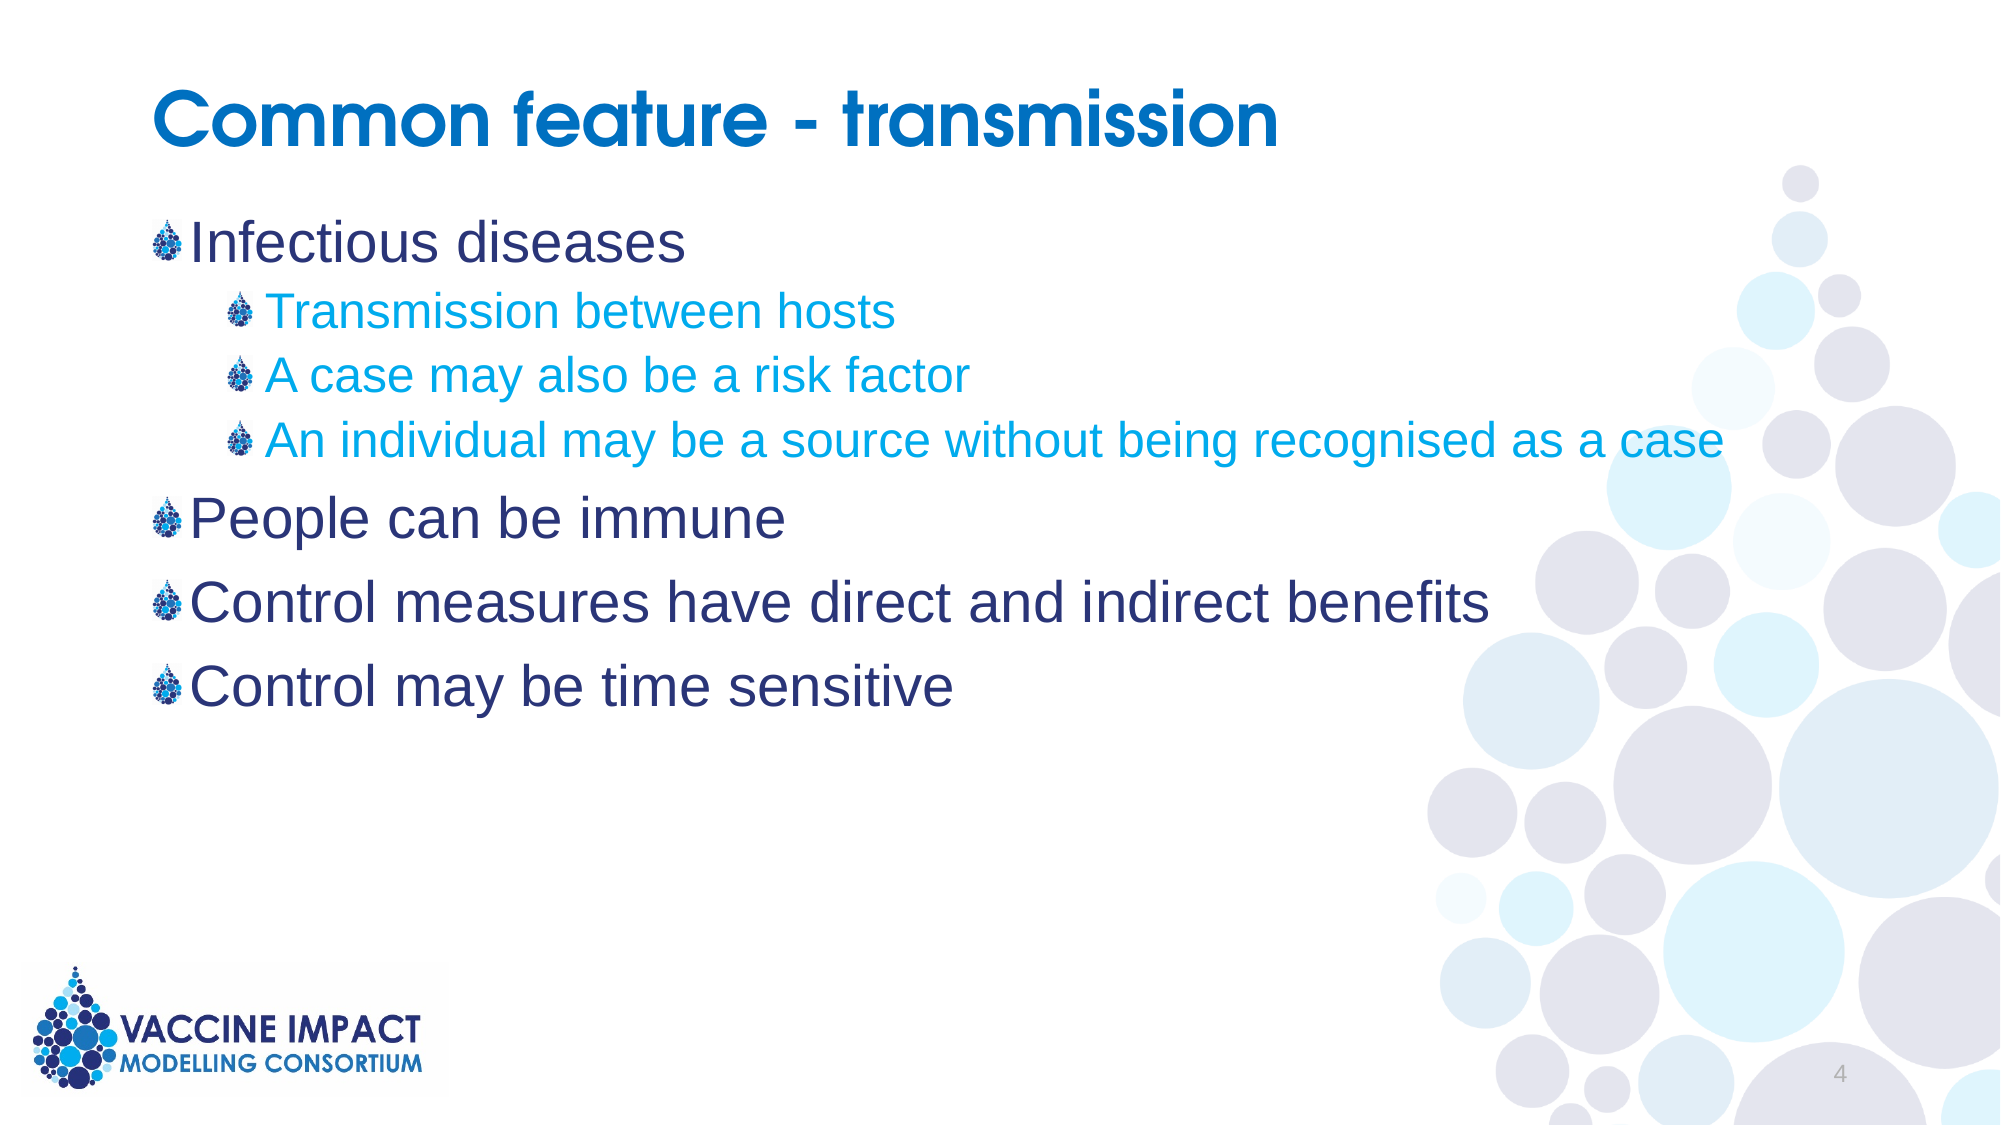

# Common feature - transmission
Infectious diseases
Transmission between hosts
A case may also be a risk factor
An individual may be a source without being recognised as a case
People can be immune
Control measures have direct and indirect benefits
Control may be time sensitive

4